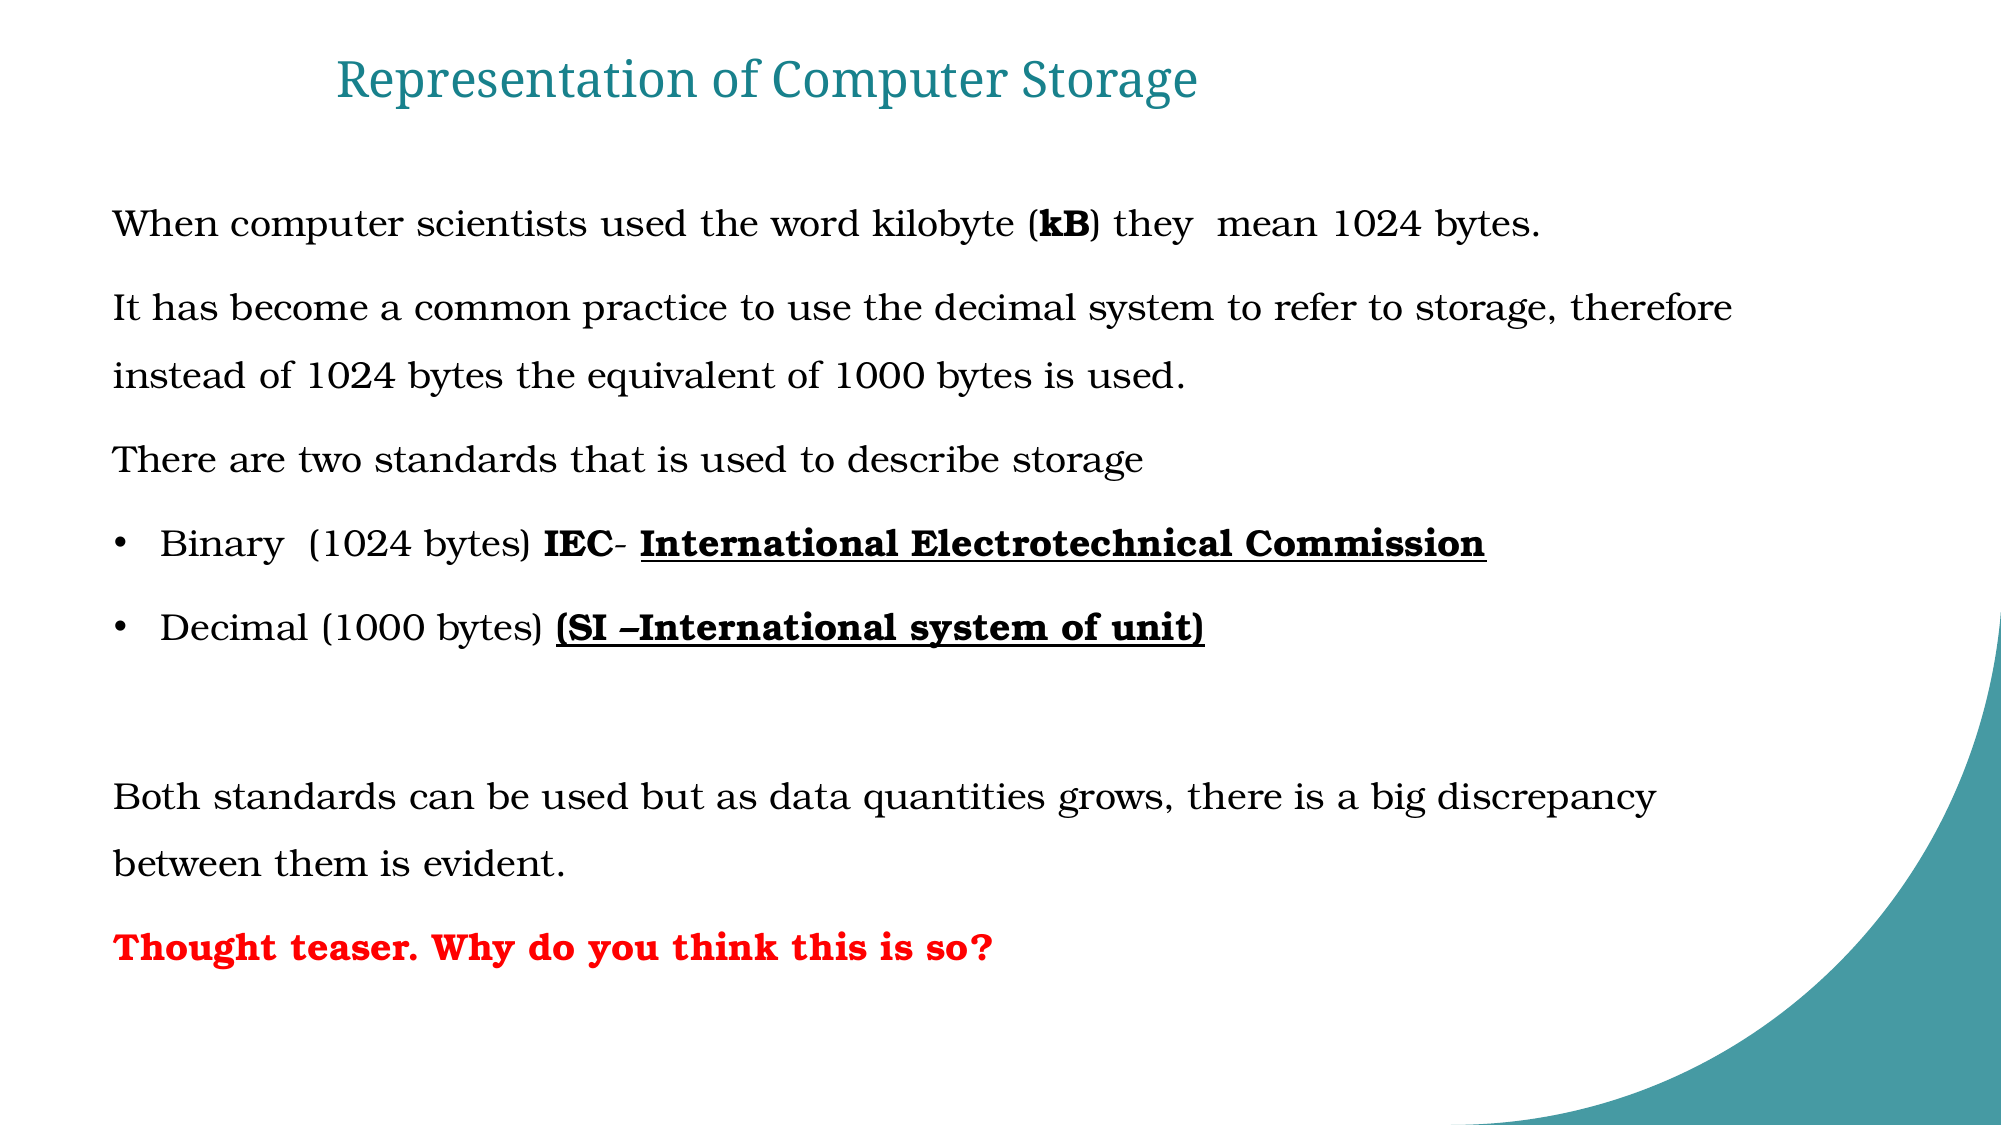

# Representation of Computer Storage
When computer scientists used the word kilobyte (kB) they  mean 1024 bytes.
It has become a common practice to use the decimal system to refer to storage, therefore instead of 1024 bytes the equivalent of 1000 bytes is used.
There are two standards that is used to describe storage
Binary  (1024 bytes) IEC- International Electrotechnical Commission
Decimal (1000 bytes) (SI –International system of unit)

Both standards can be used but as data quantities grows, there is a big discrepancy between them is evident.
Thought teaser. Why do you think this is so?